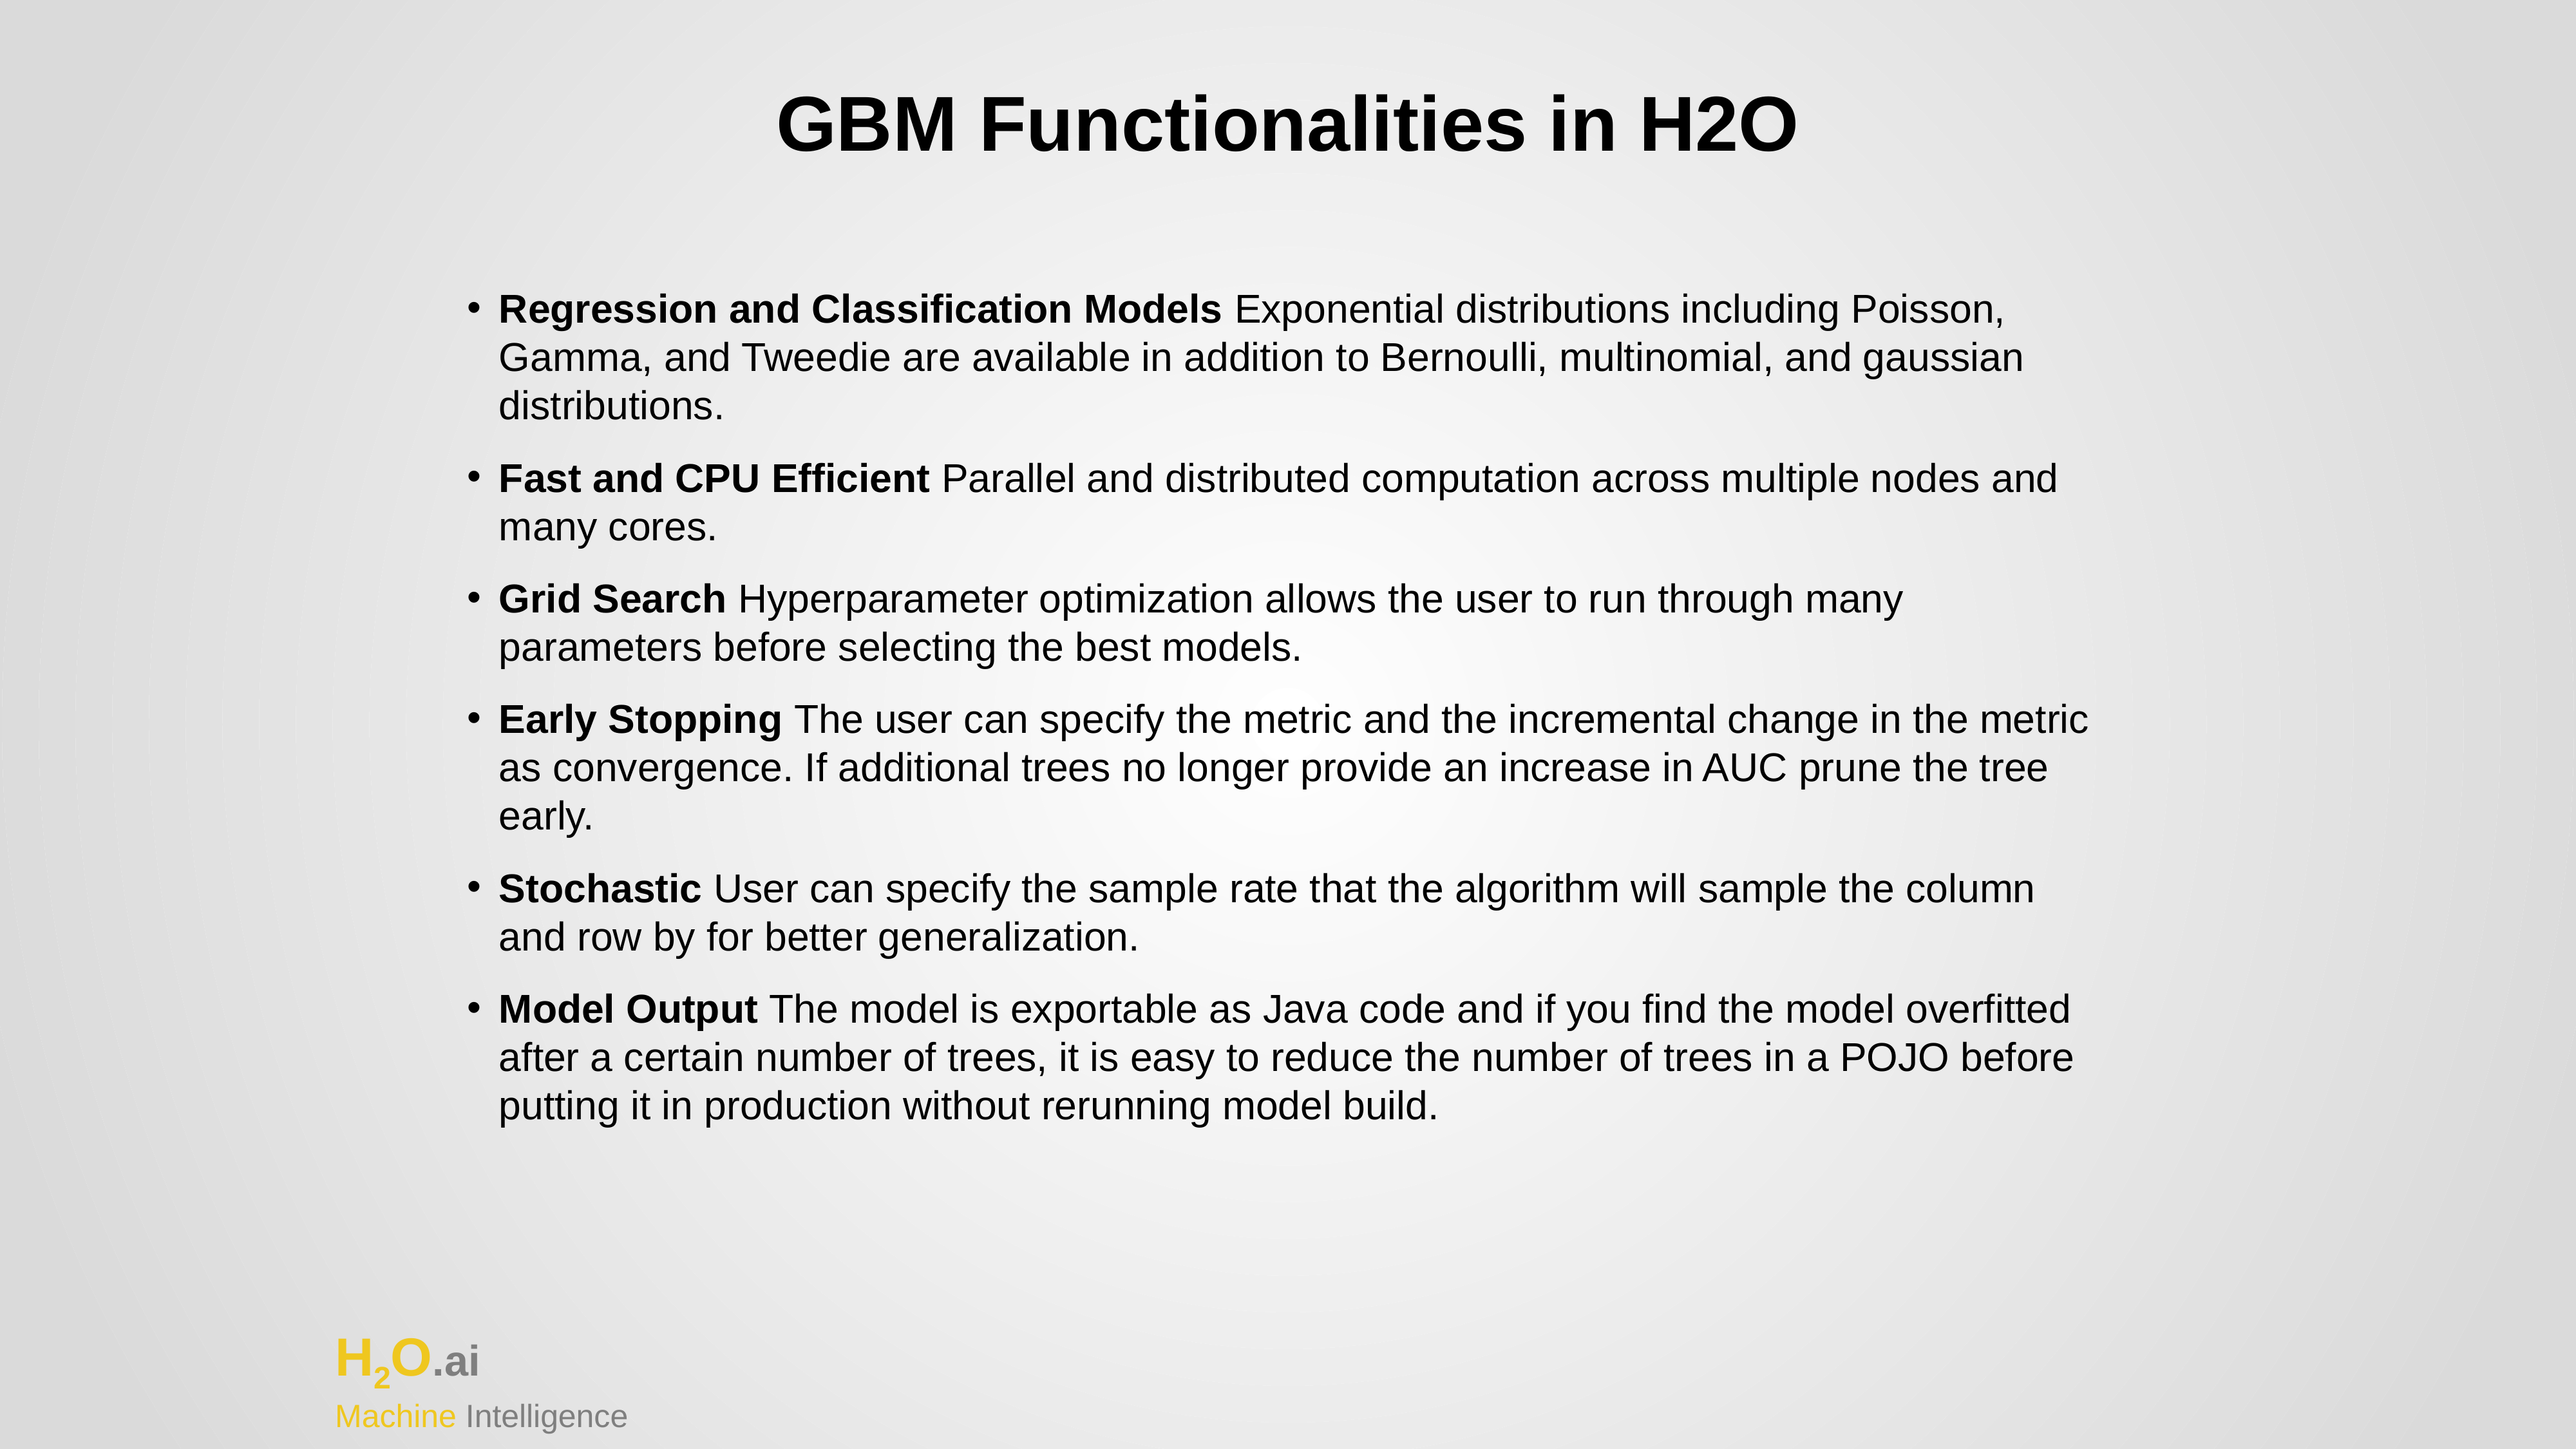

GBM Functionalities in H2O
Regression and Classification Models Exponential distributions including Poisson, Gamma, and Tweedie are available in addition to Bernoulli, multinomial, and gaussian distributions.
Fast and CPU Efficient Parallel and distributed computation across multiple nodes and many cores.
Grid Search Hyperparameter optimization allows the user to run through many parameters before selecting the best models.
Early Stopping The user can specify the metric and the incremental change in the metric as convergence. If additional trees no longer provide an increase in AUC prune the tree early.
Stochastic User can specify the sample rate that the algorithm will sample the column and row by for better generalization.
Model Output The model is exportable as Java code and if you find the model overfitted after a certain number of trees, it is easy to reduce the number of trees in a POJO before putting it in production without rerunning model build.